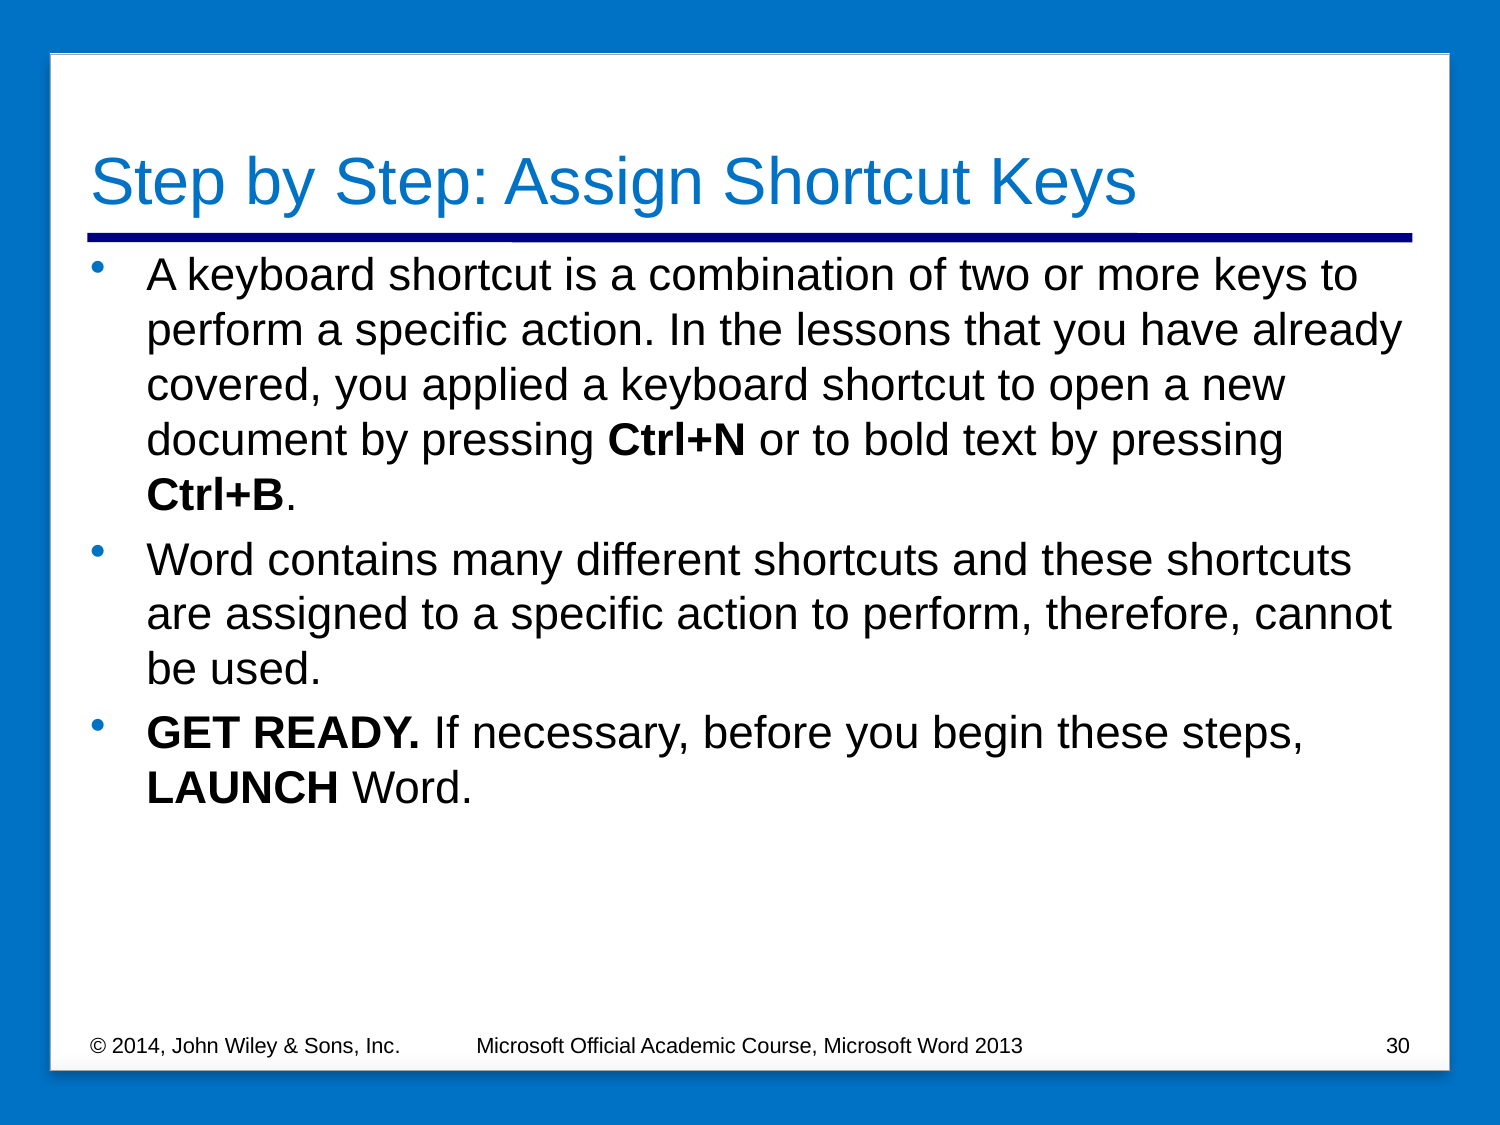

# Step by Step: Assign Shortcut Keys
A keyboard shortcut is a combination of two or more keys to perform a specific action. In the lessons that you have already covered, you applied a keyboard shortcut to open a new document by pressing Ctrl+N or to bold text by pressing Ctrl+B.
Word contains many different shortcuts and these shortcuts are assigned to a specific action to perform, therefore, cannot be used.
GET READY. If necessary, before you begin these steps, LAUNCH Word.
© 2014, John Wiley & Sons, Inc.
Microsoft Official Academic Course, Microsoft Word 2013
30